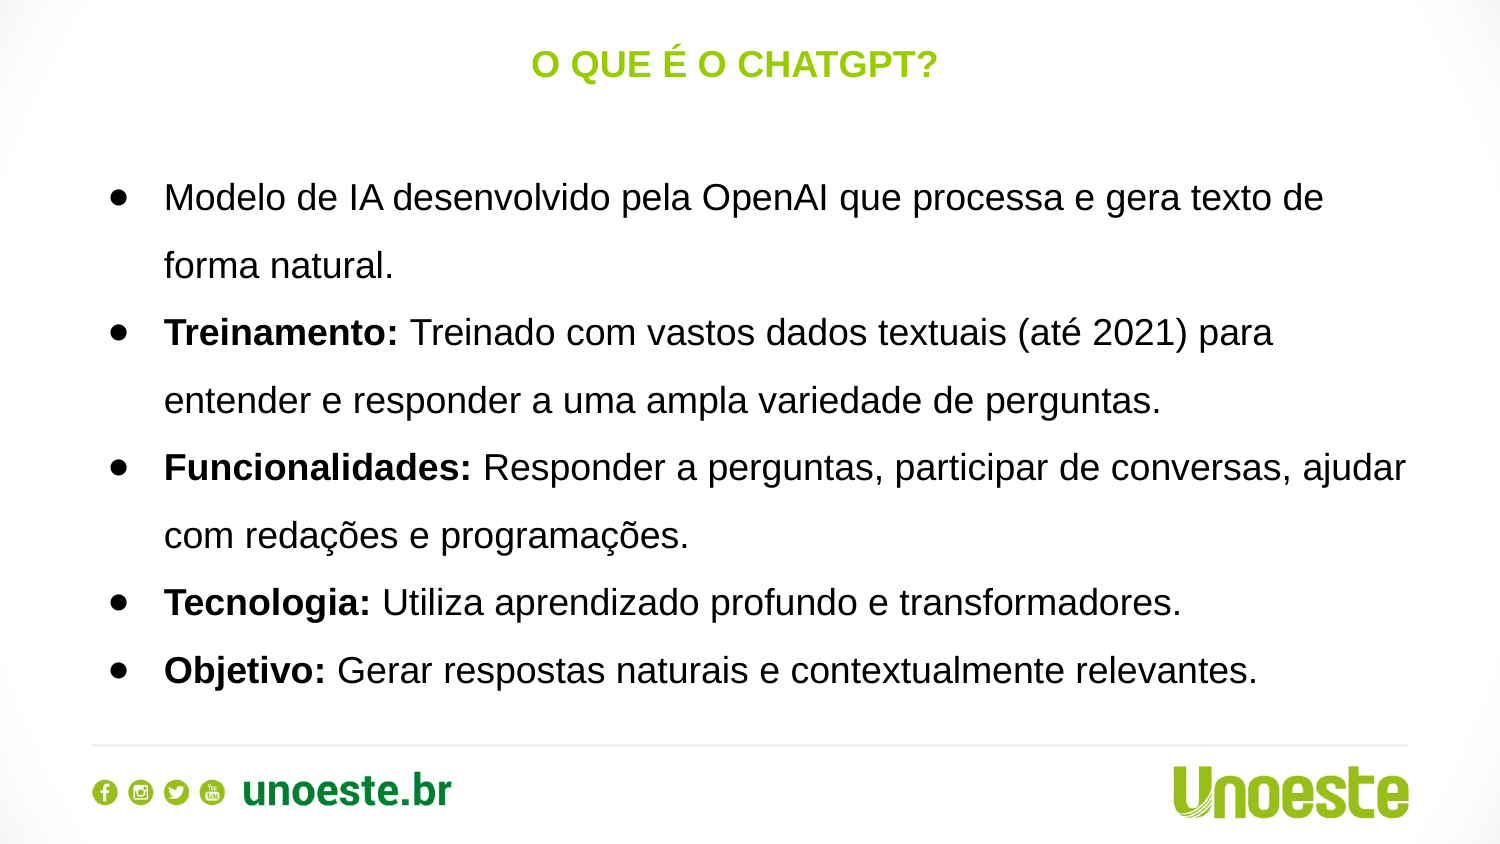

O QUE É O CHATGPT?

Modelo de IA desenvolvido pela OpenAI que processa e gera texto de forma natural.
Treinamento: Treinado com vastos dados textuais (até 2021) para entender e responder a uma ampla variedade de perguntas.
Funcionalidades: Responder a perguntas, participar de conversas, ajudar com redações e programações.
Tecnologia: Utiliza aprendizado profundo e transformadores.
Objetivo: Gerar respostas naturais e contextualmente relevantes.